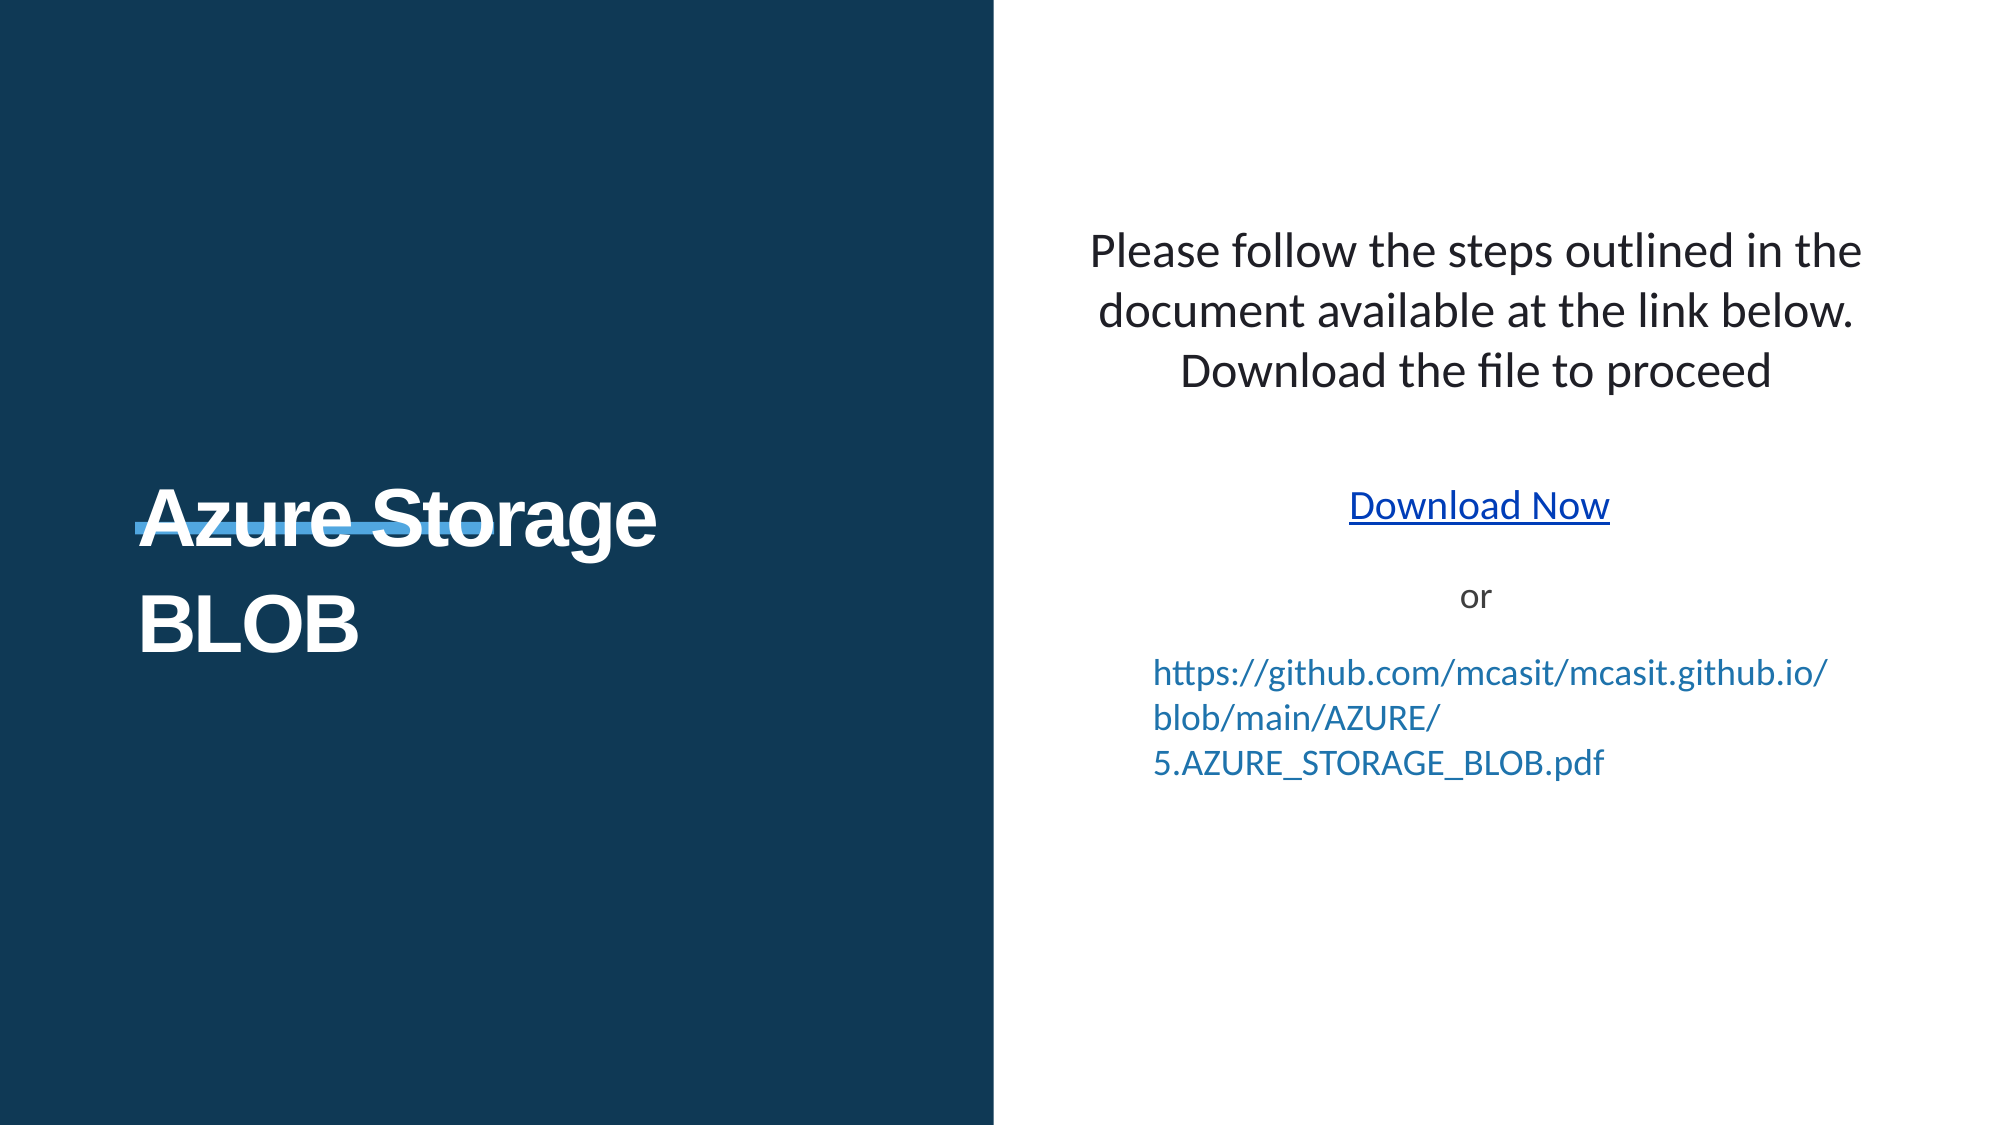

Please follow the steps outlined in the document available at the link below. Download the file to proceed
# Azure Storage BLOB
Download Now
or
https://github.com/mcasit/mcasit.github.io/blob/main/AZURE/5.AZURE_STORAGE_BLOB.pdf